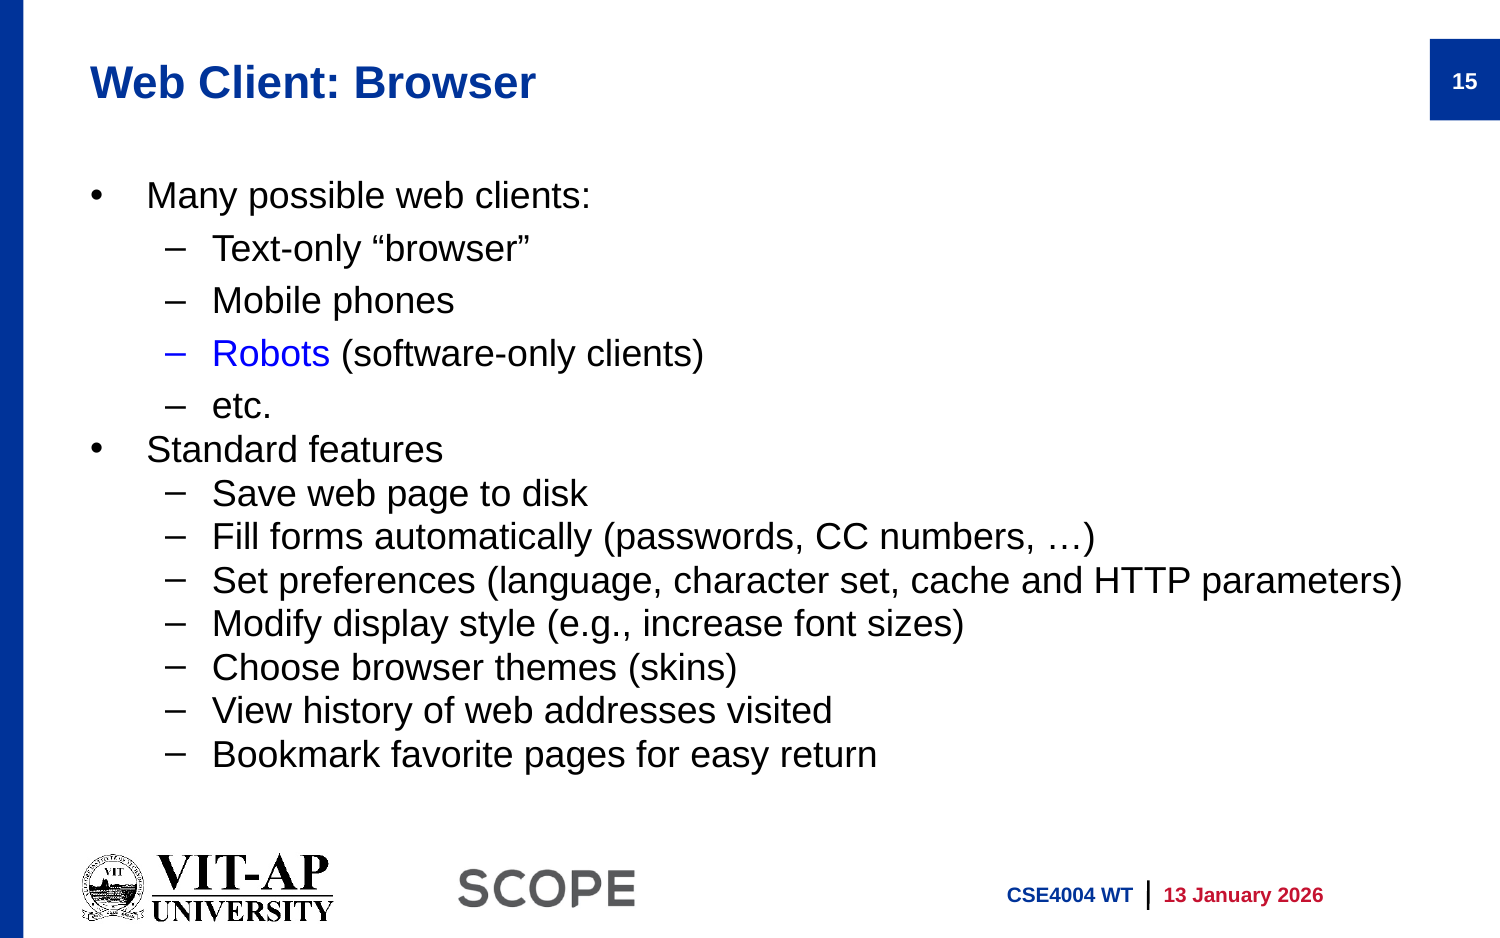

# Web Client: Browser
15
Many possible web clients:
Text-only “browser”
Mobile phones
Robots (software-only clients)
etc.
Standard features
Save web page to disk
Fill forms automatically (passwords, CC numbers, …)
Set preferences (language, character set, cache and HTTP parameters)
Modify display style (e.g., increase font sizes)
Choose browser themes (skins)
View history of web addresses visited
Bookmark favorite pages for easy return

CSE4004 WT
13 January 2026